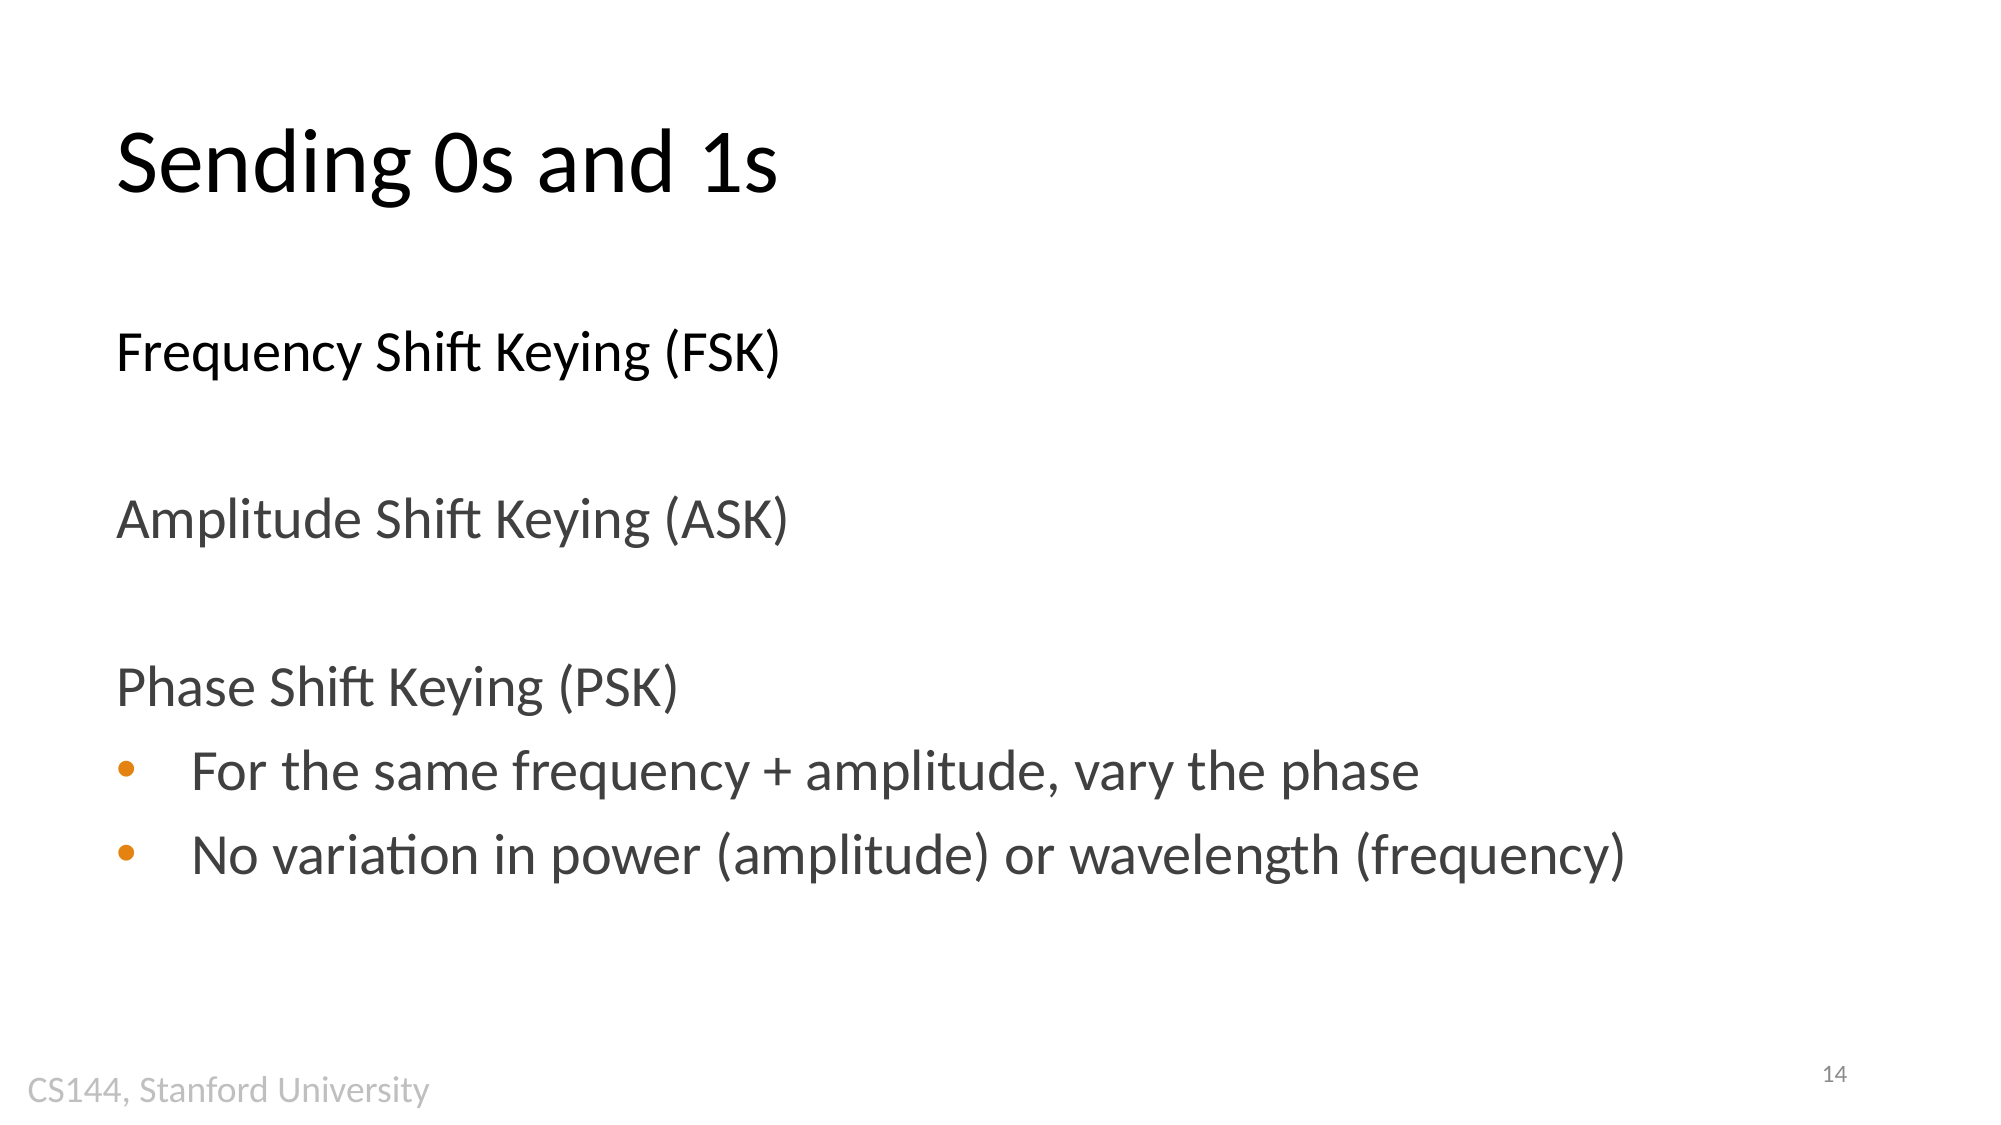

# Sending 0s and 1s
Frequency Shift Keying (FSK)

Amplitude Shift Keying (ASK)

Phase Shift Keying (PSK)
For the same frequency + amplitude, vary the phase
No variation in power (amplitude) or wavelength (frequency)
14